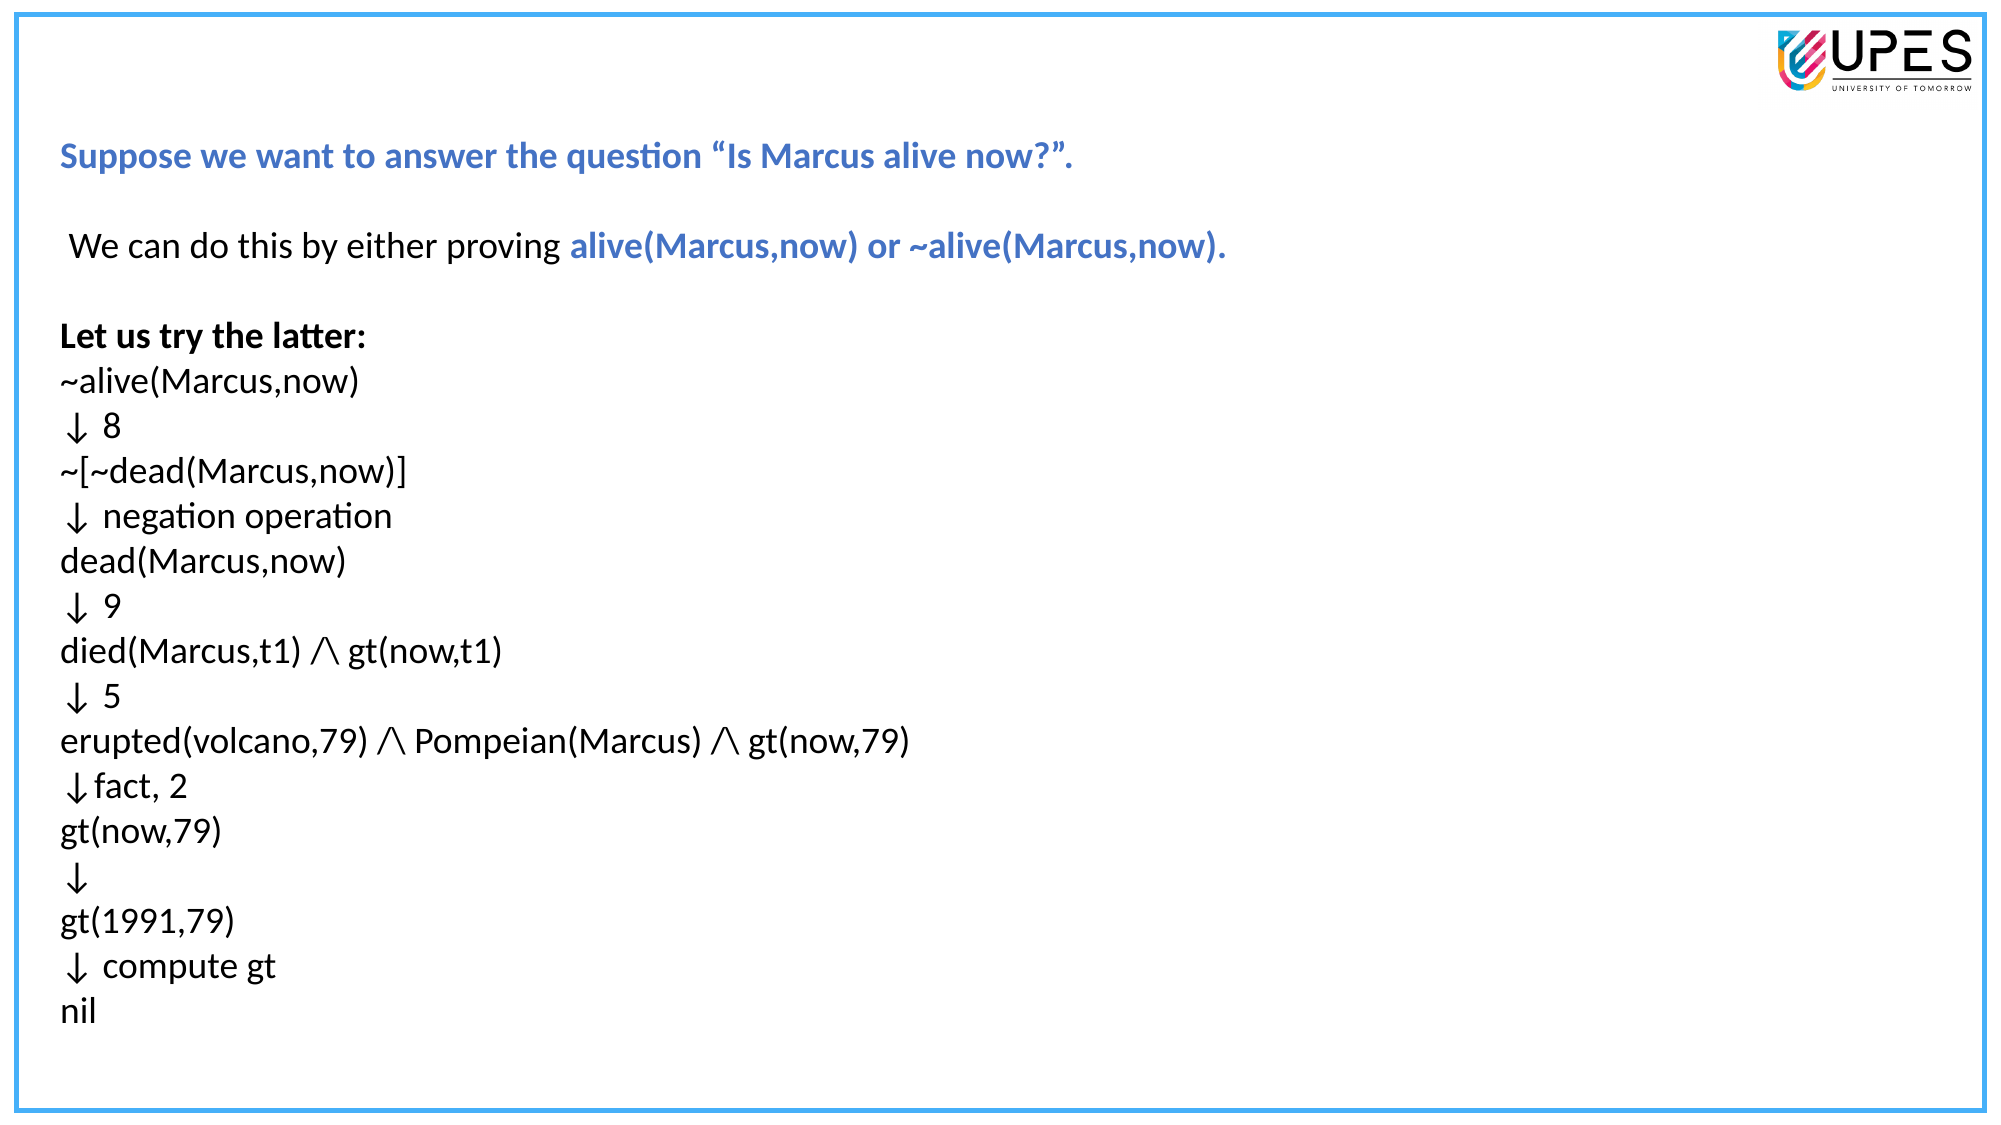

Suppose we want to answer the question “Is Marcus alive now?”.

 We can do this by either proving alive(Marcus,now) or ~alive(Marcus,now).

Let us try the latter:
~alive(Marcus,now)
↓ 8
~[~dead(Marcus,now)]
↓ negation operation
dead(Marcus,now)
↓ 9
died(Marcus,t1) /\ gt(now,t1)
↓ 5
erupted(volcano,79) /\ Pompeian(Marcus) /\ gt(now,79)
↓fact, 2
gt(now,79)
↓
gt(1991,79)
↓ compute gt
nil